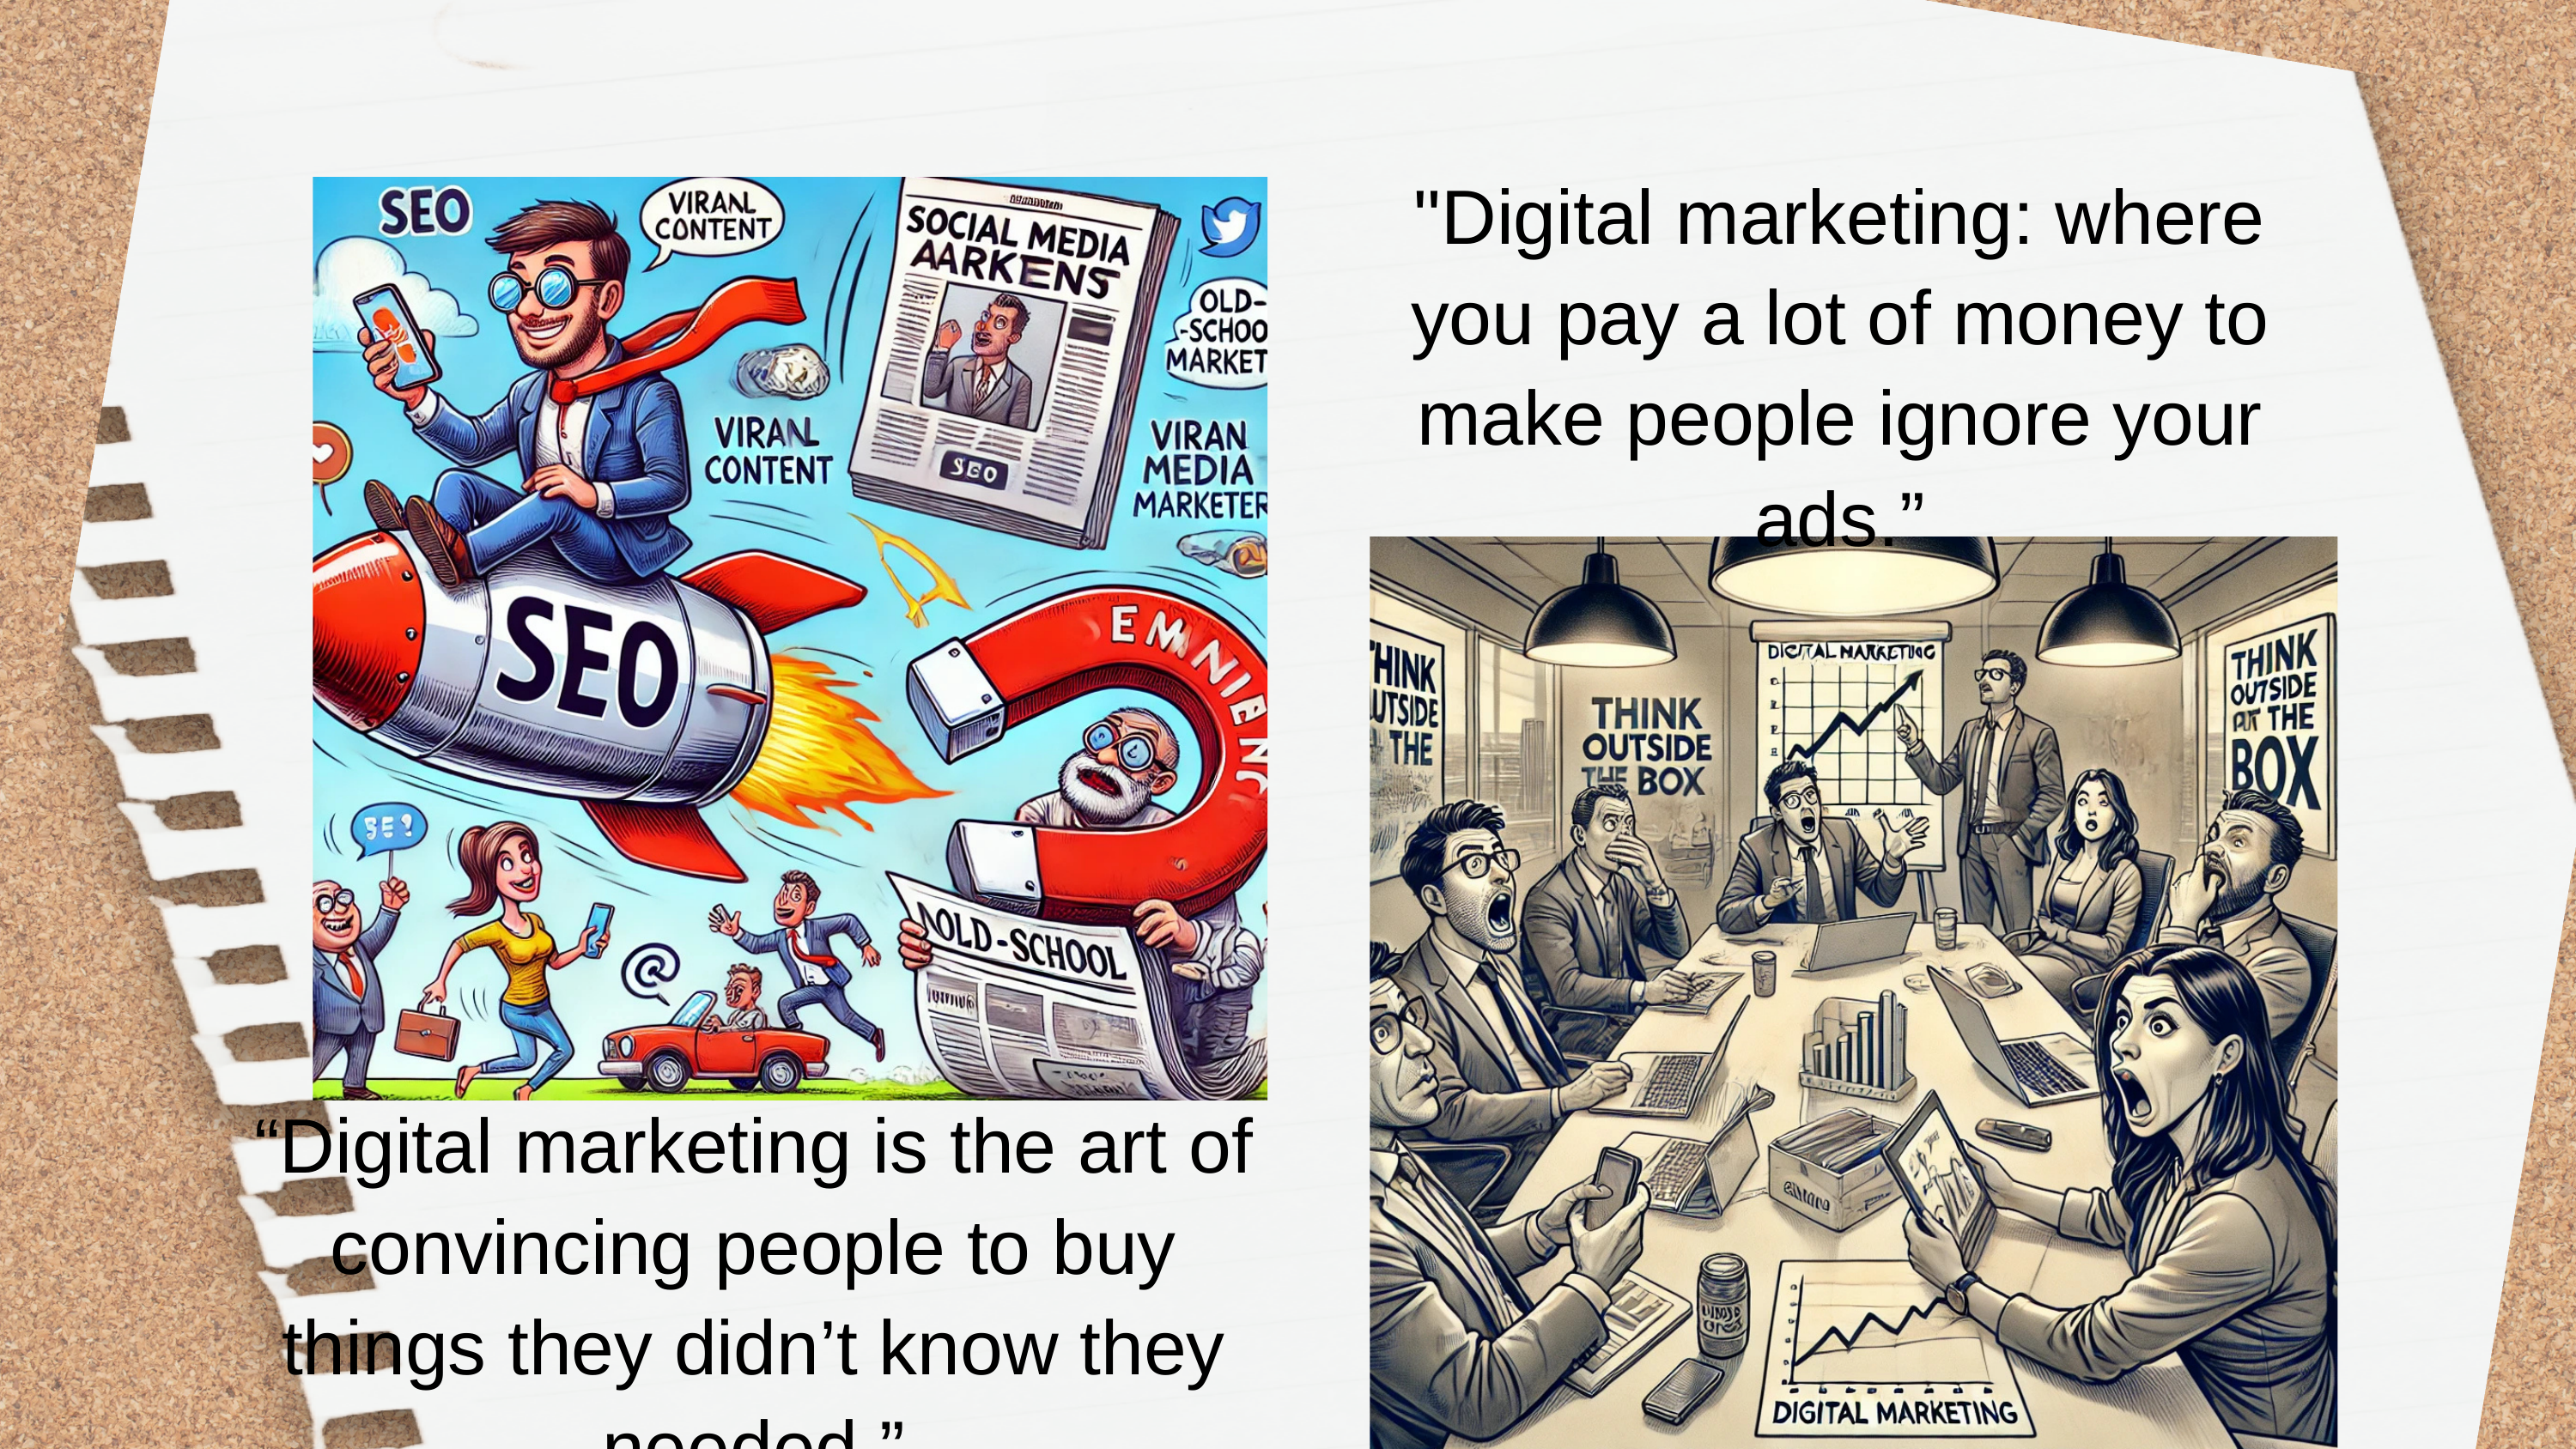

"Digital marketing: where you pay a lot of money to make people ignore your ads.”

“Digital marketing is the art of convincing people to buy things they didn’t know they needed.”